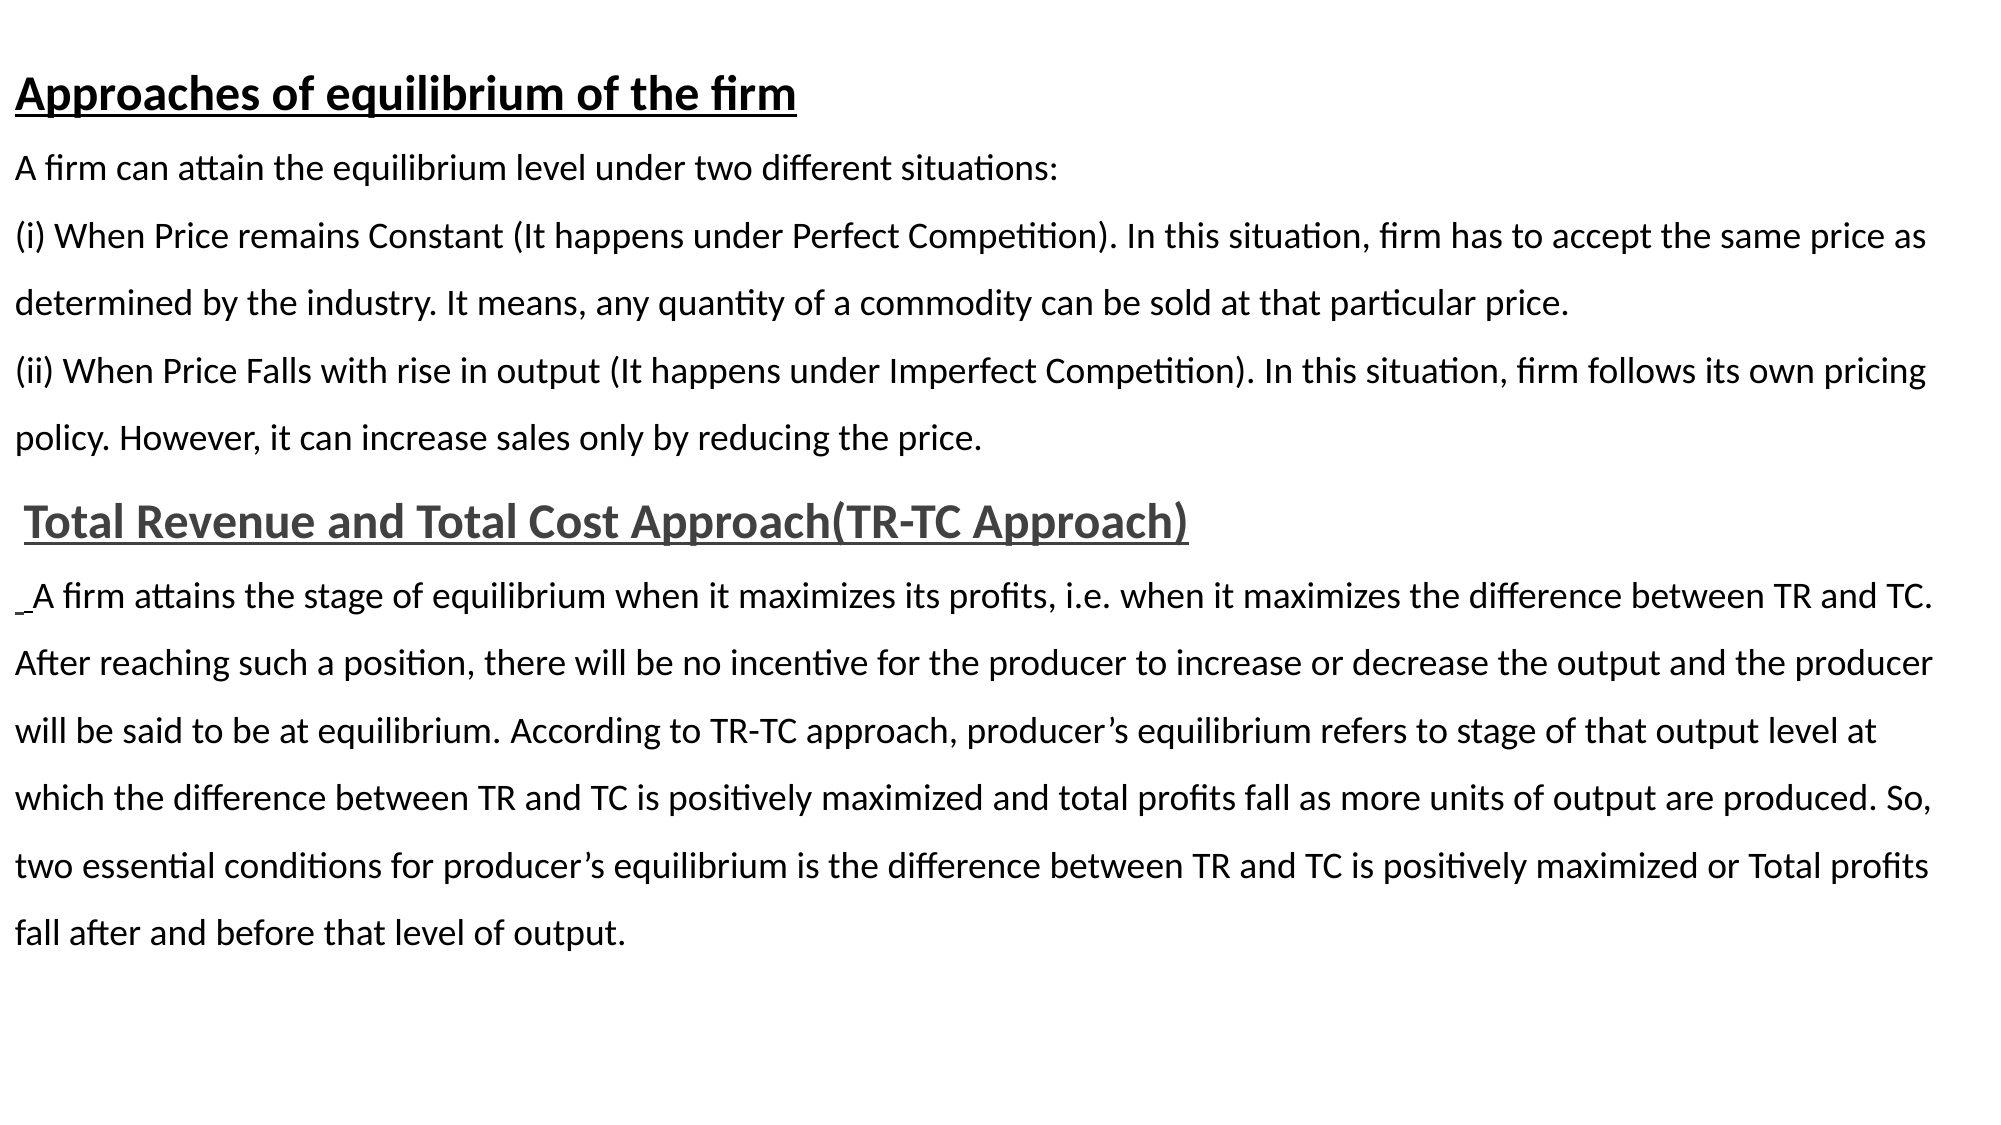

Approaches of equilibrium of the firm
A firm can attain the equilibrium level under two different situations:
(i) When Price remains Constant (It happens under Perfect Competition). In this situation, firm has to accept the same price as determined by the industry. It means, any quantity of a commodity can be sold at that particular price.
(ii) When Price Falls with rise in output (It happens under Imperfect Competition). In this situation, firm follows its own pricing policy. However, it can increase sales only by reducing the price.
 Total Revenue and Total Cost Approach(TR-TC Approach)
  A firm attains the stage of equilibrium when it maximizes its profits, i.e. when it maximizes the difference between TR and TC. After reaching such a position, there will be no incentive for the producer to increase or decrease the output and the producer will be said to be at equilibrium. According to TR-TC approach, producer’s equilibrium refers to stage of that output level at which the difference between TR and TC is positively maximized and total profits fall as more units of output are produced. So, two essential conditions for producer’s equilibrium is the difference between TR and TC is positively maximized or Total profits fall after and before that level of output.